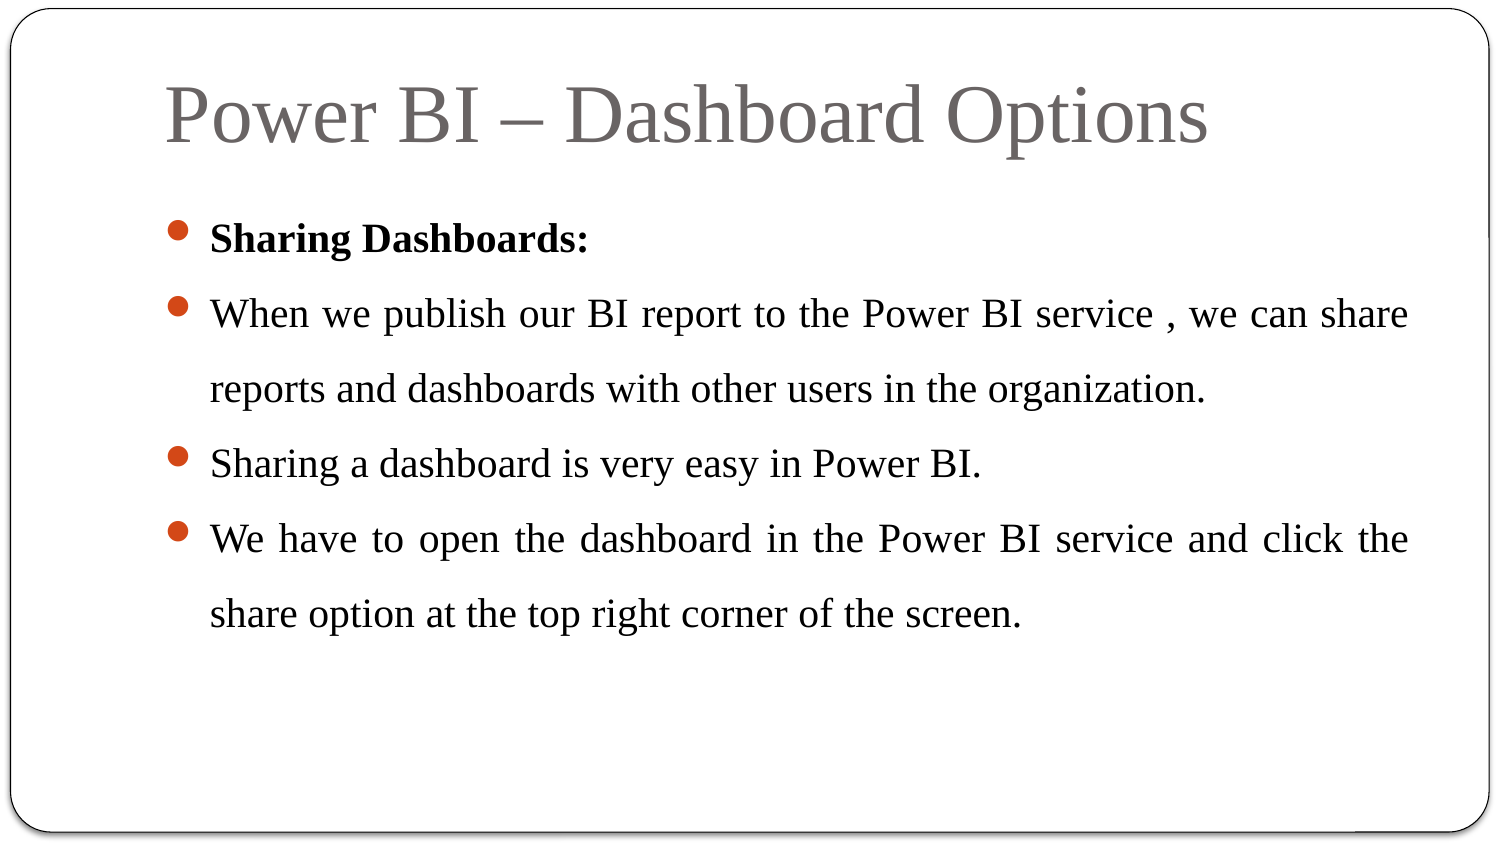

# Power BI – Dashboard Options
Sharing Dashboards:
When we publish our BI report to the Power BI service , we can share reports and dashboards with other users in the organization.
Sharing a dashboard is very easy in Power BI.
We have to open the dashboard in the Power BI service and click the share option at the top right corner of the screen.